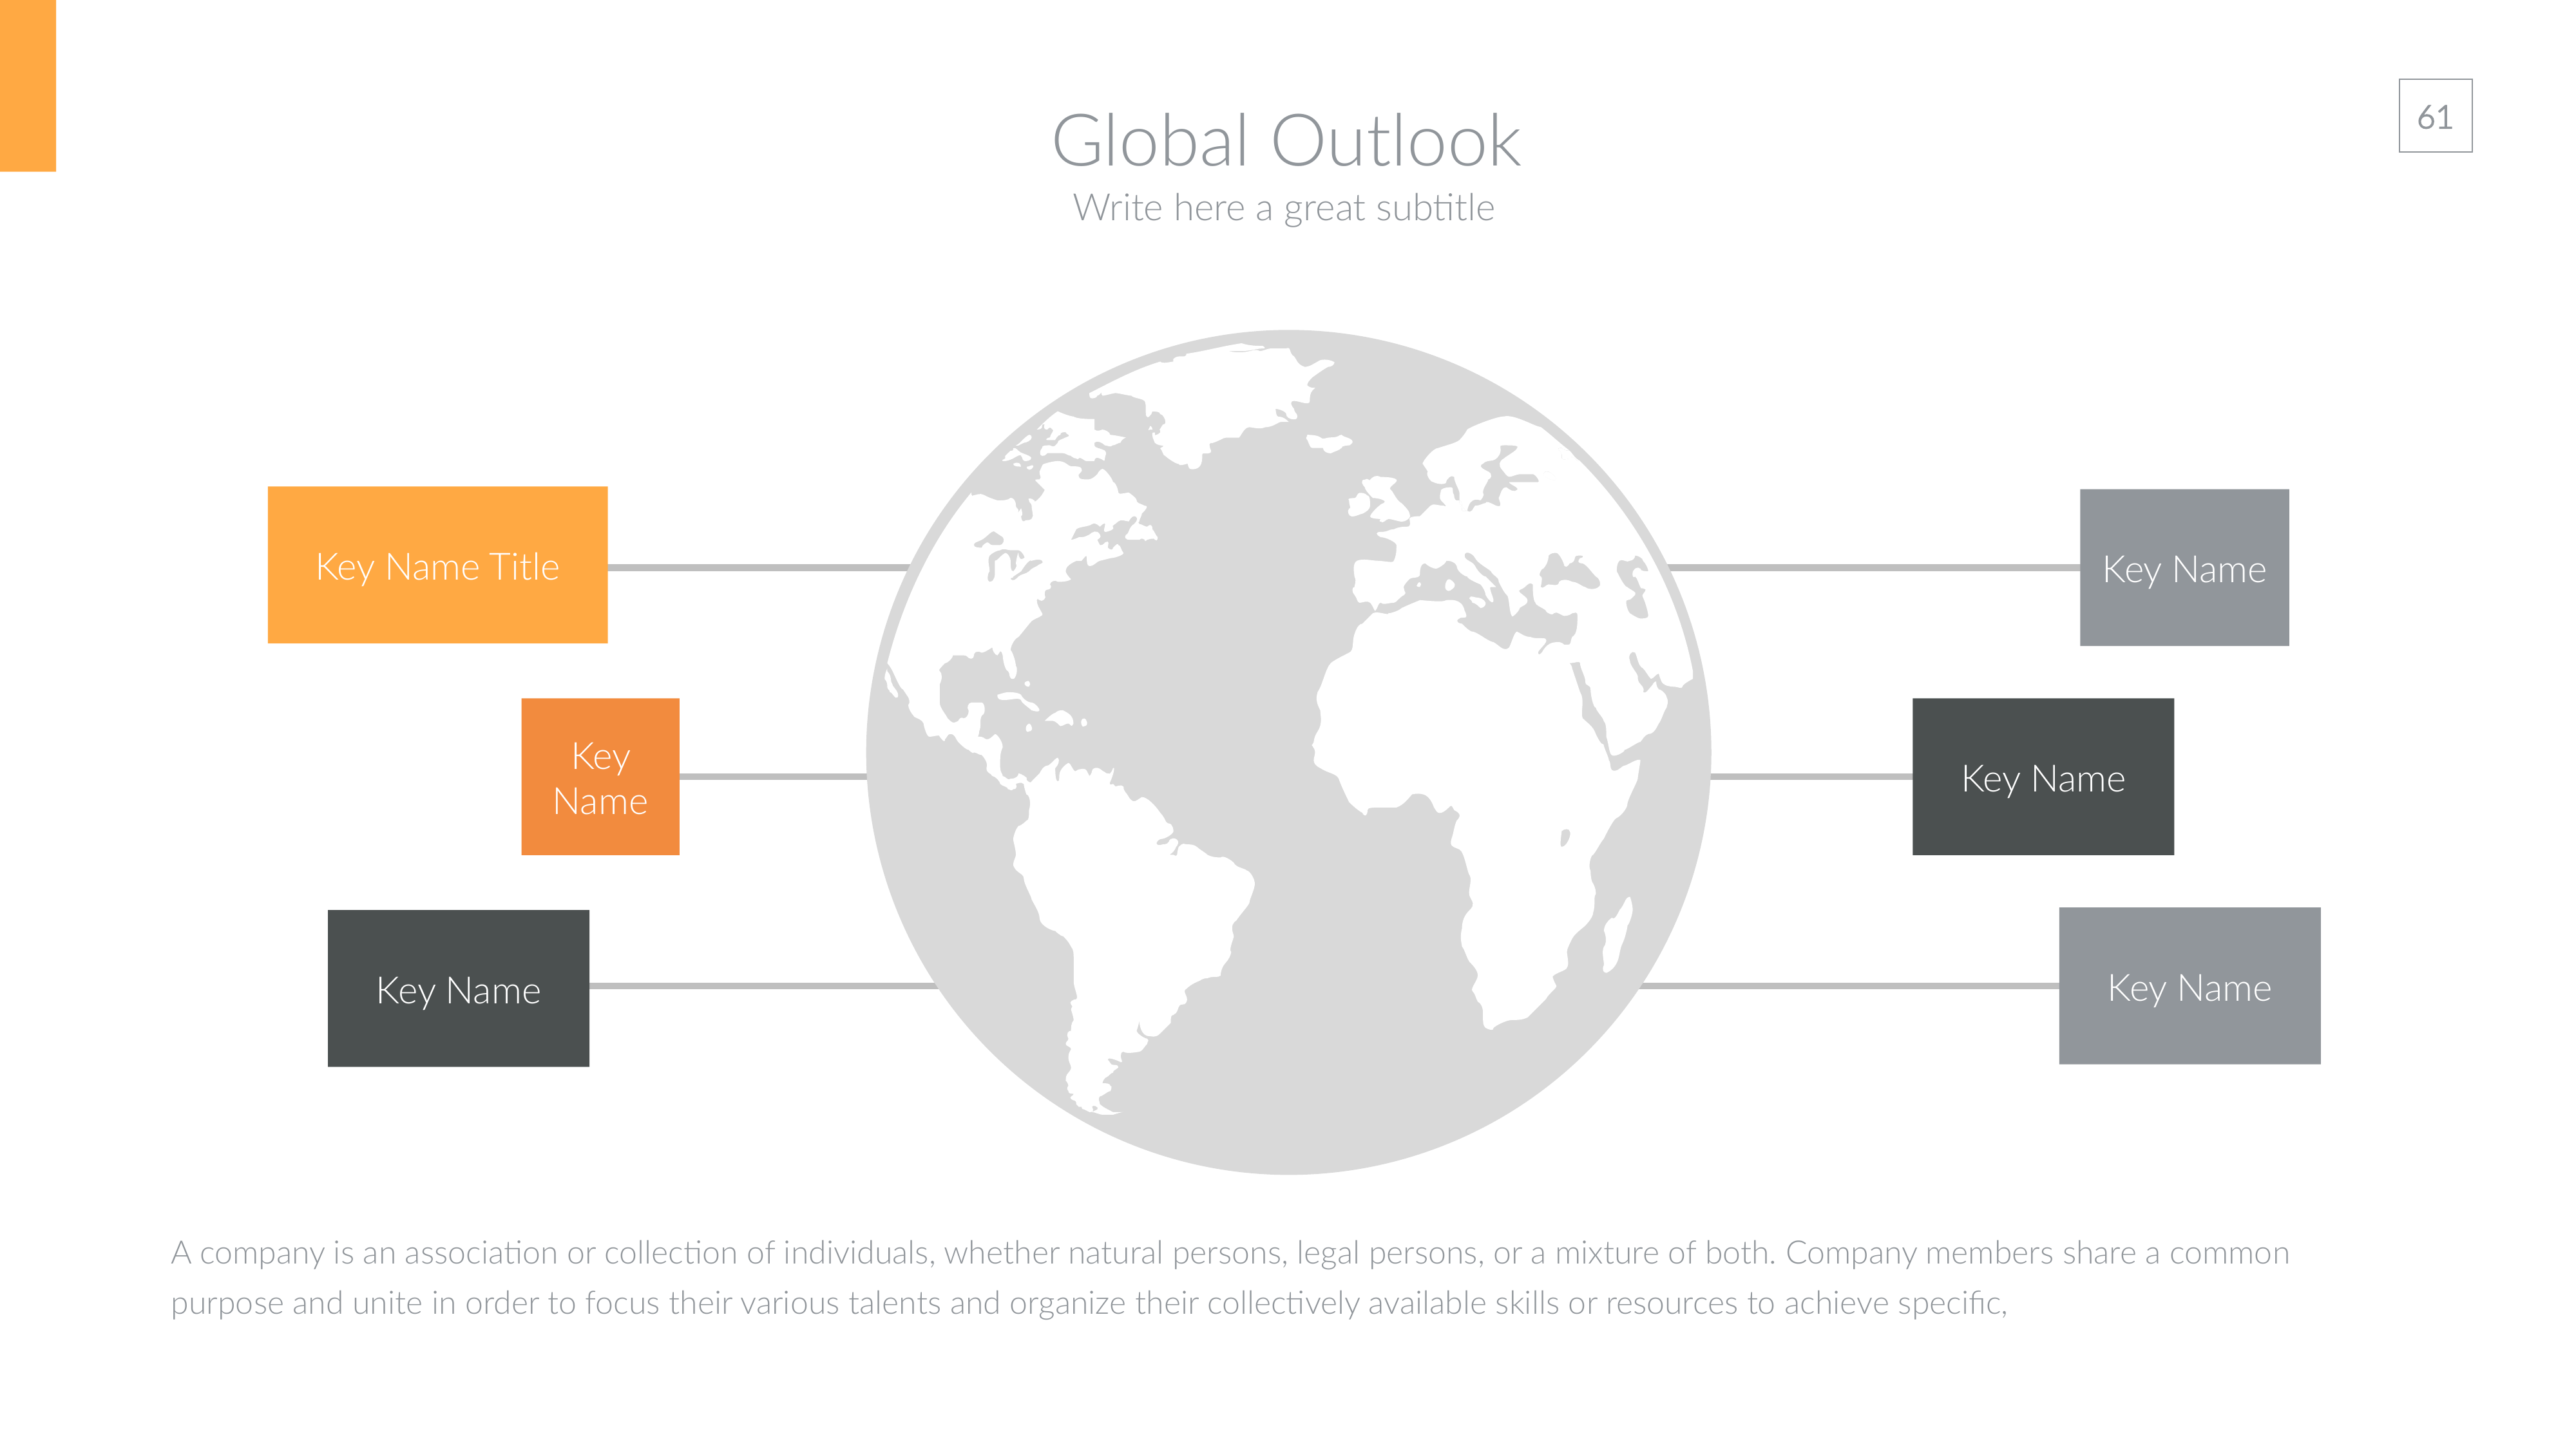

Global Outlook
Write here a great subtitle

Key Name Title
Key Name

Key Name
Key Name

Key Name
Key Name

A company is an association or collection of individuals, whether natural persons, legal persons, or a mixture of both. Company members share a common purpose and unite in order to focus their various talents and organize their collectively available skills or resources to achieve specific,